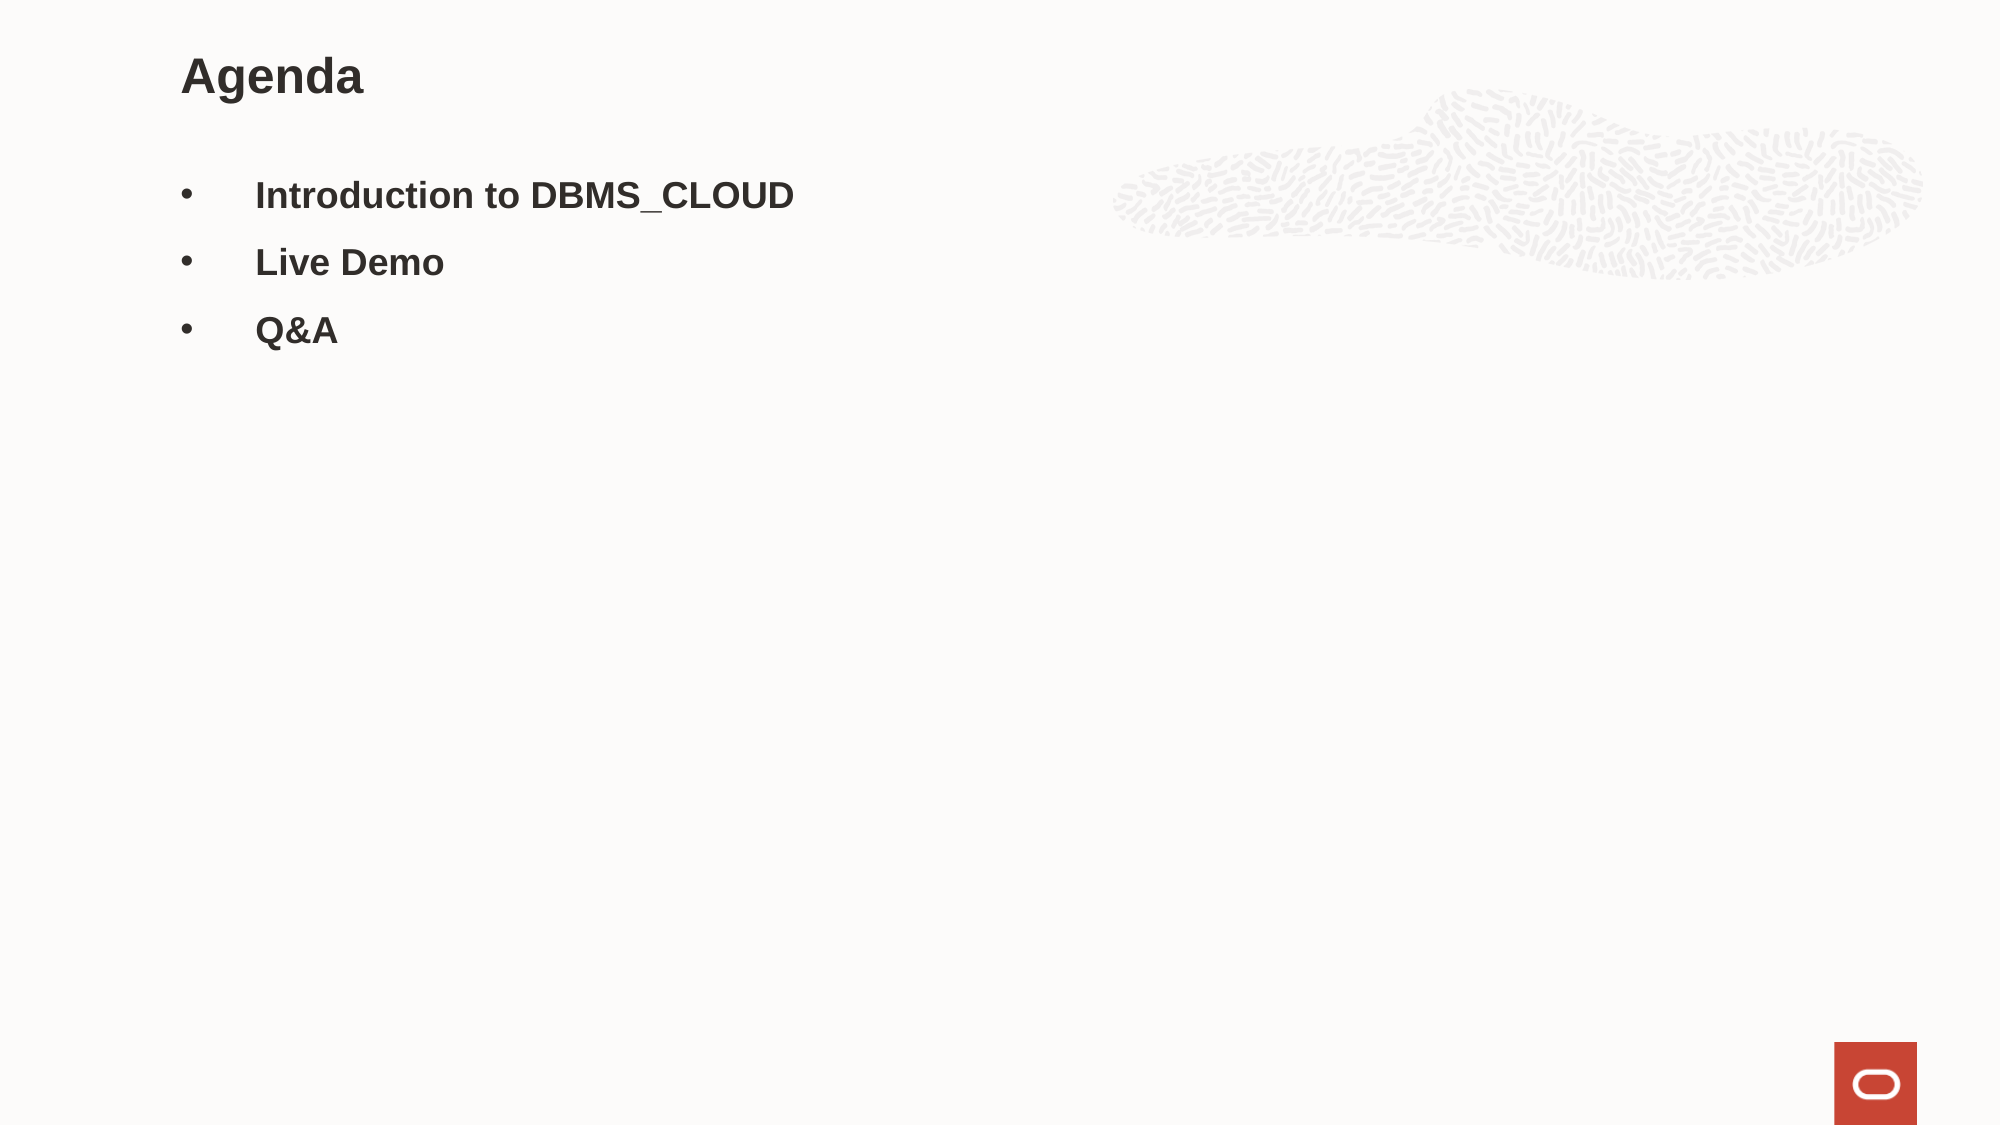

Agenda

Introduction to DBMS_CLOUD
Live Demo
Q&A